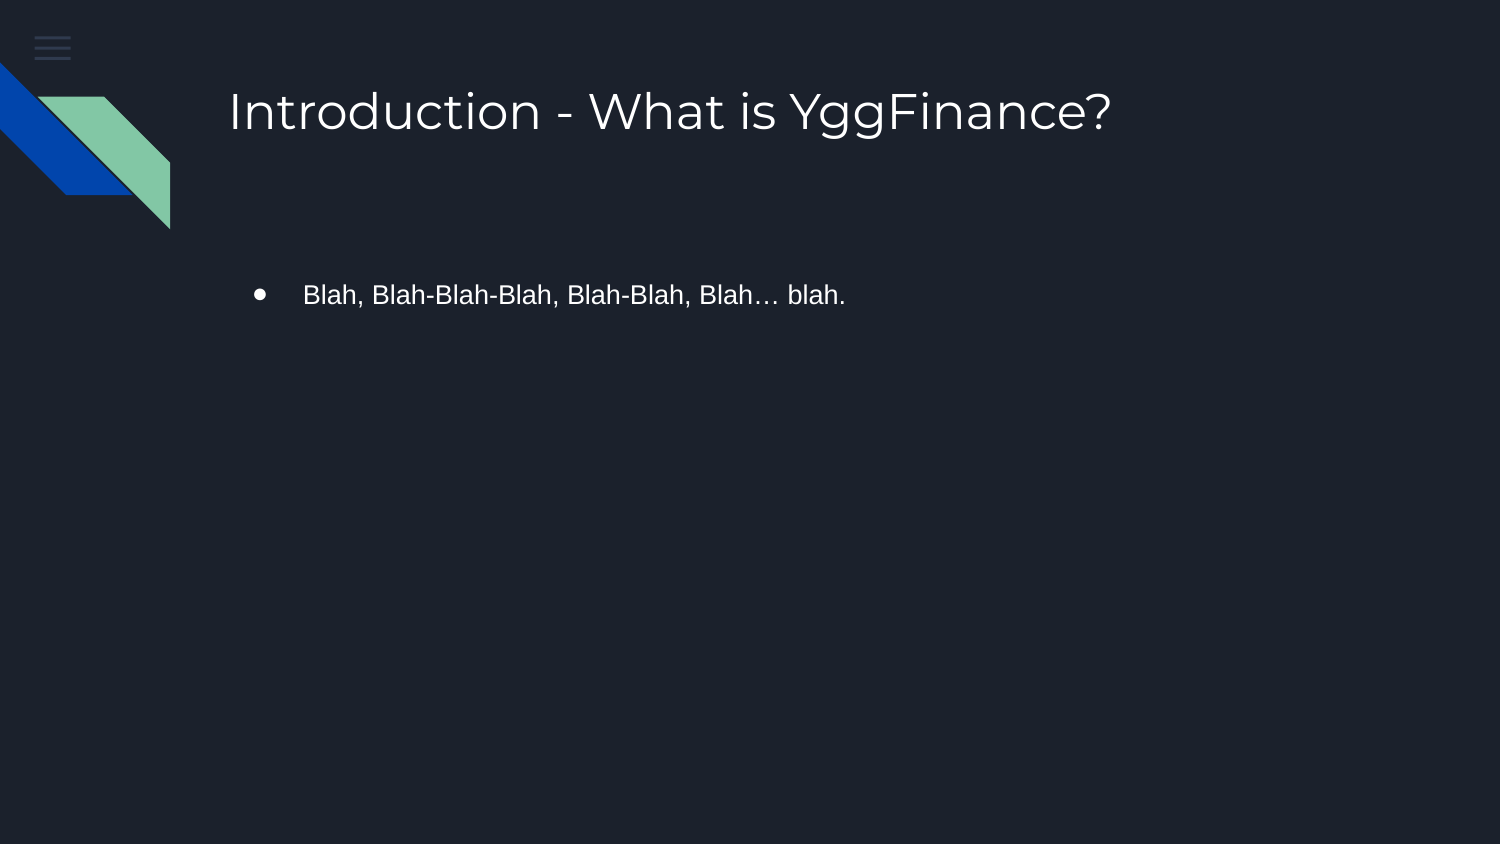

# Introduction - What is YggFinance?
Blah, Blah-Blah-Blah, Blah-Blah, Blah… blah.